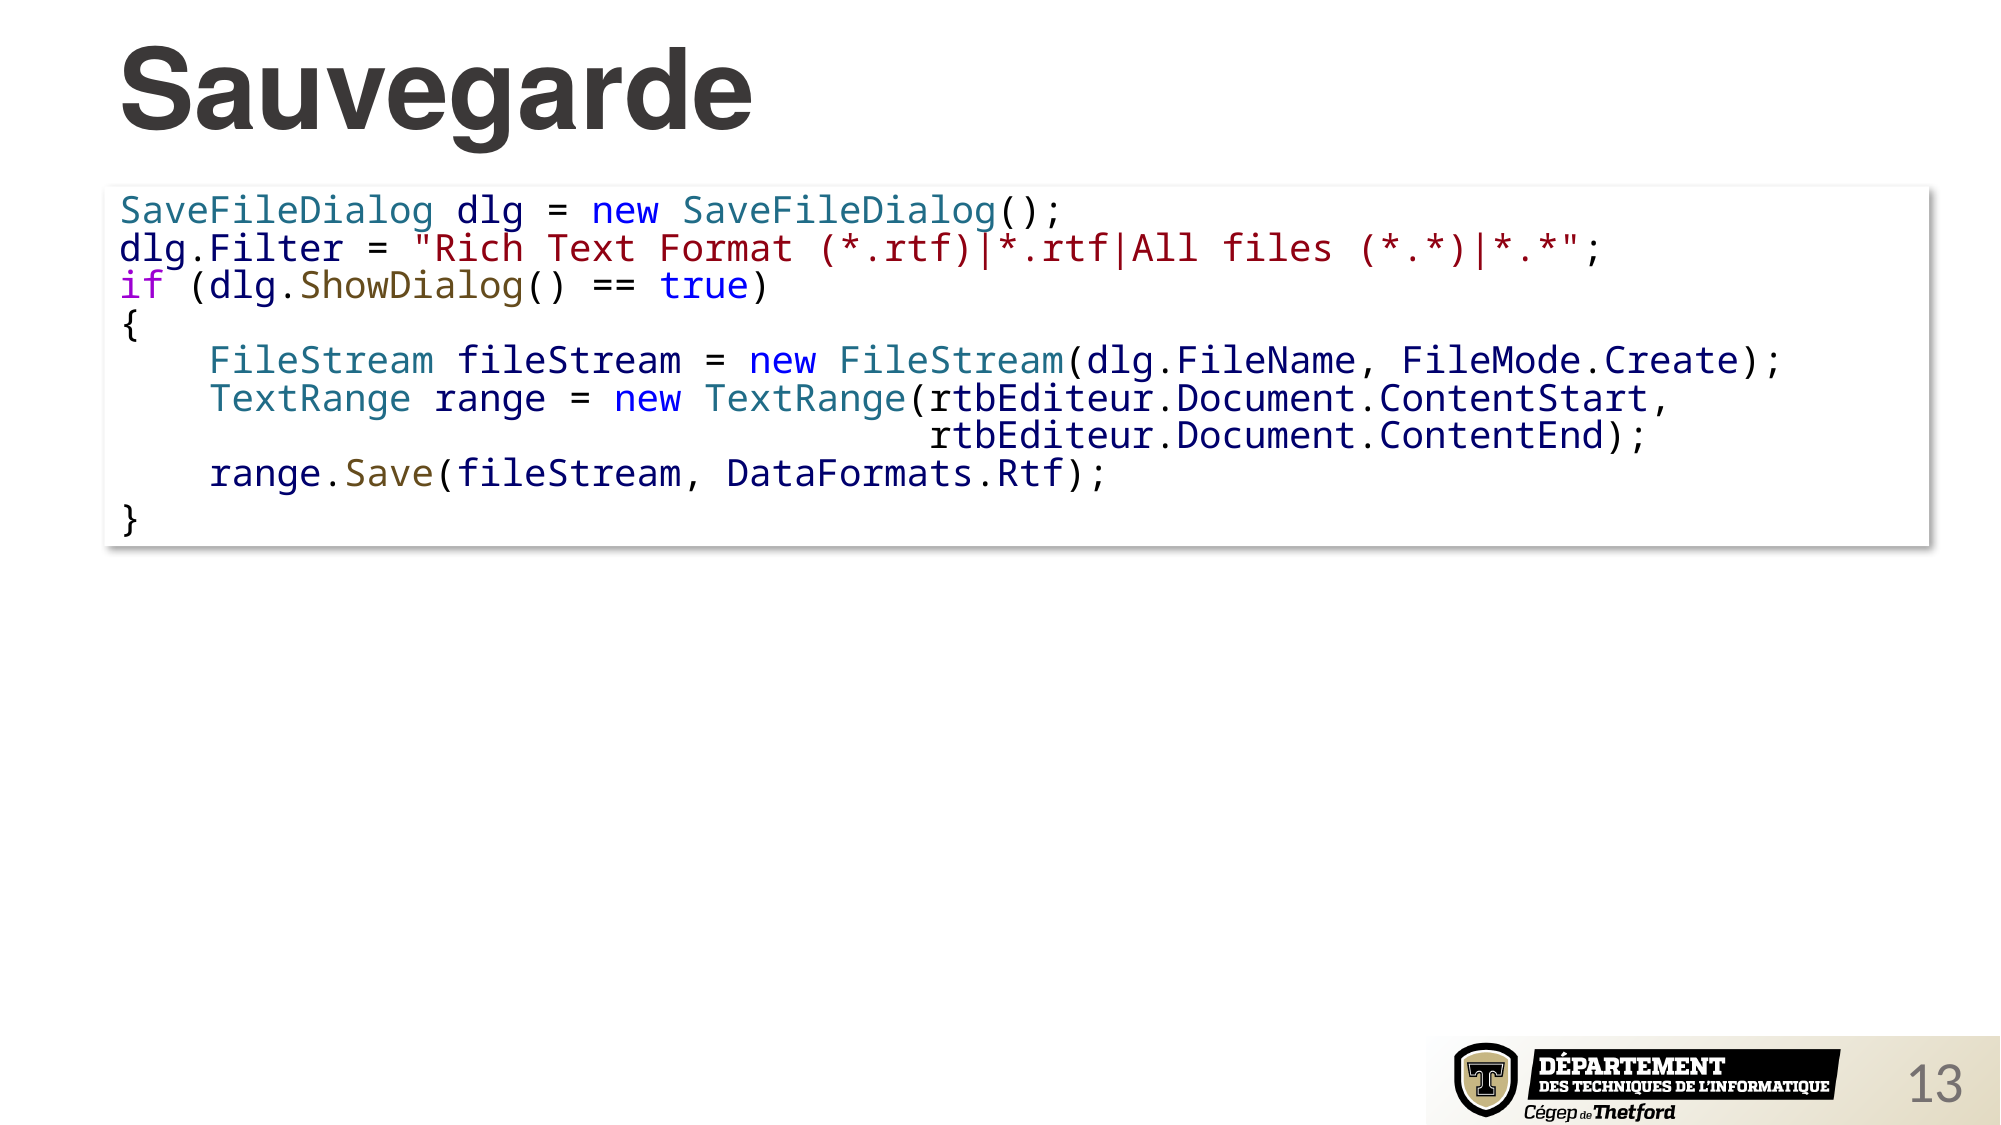

Sauvegarde
SaveFileDialog dlg = new SaveFileDialog();
dlg.Filter = "Rich Text Format (*.rtf)|*.rtf|All files (*.*)|*.*";
if (dlg.ShowDialog() == true)
{
    FileStream fileStream = new FileStream(dlg.FileName, FileMode.Create);
    TextRange range = new TextRange(rtbEditeur.Document.ContentStart,
                                    rtbEditeur.Document.ContentEnd);
    range.Save(fileStream, DataFormats.Rtf);
}